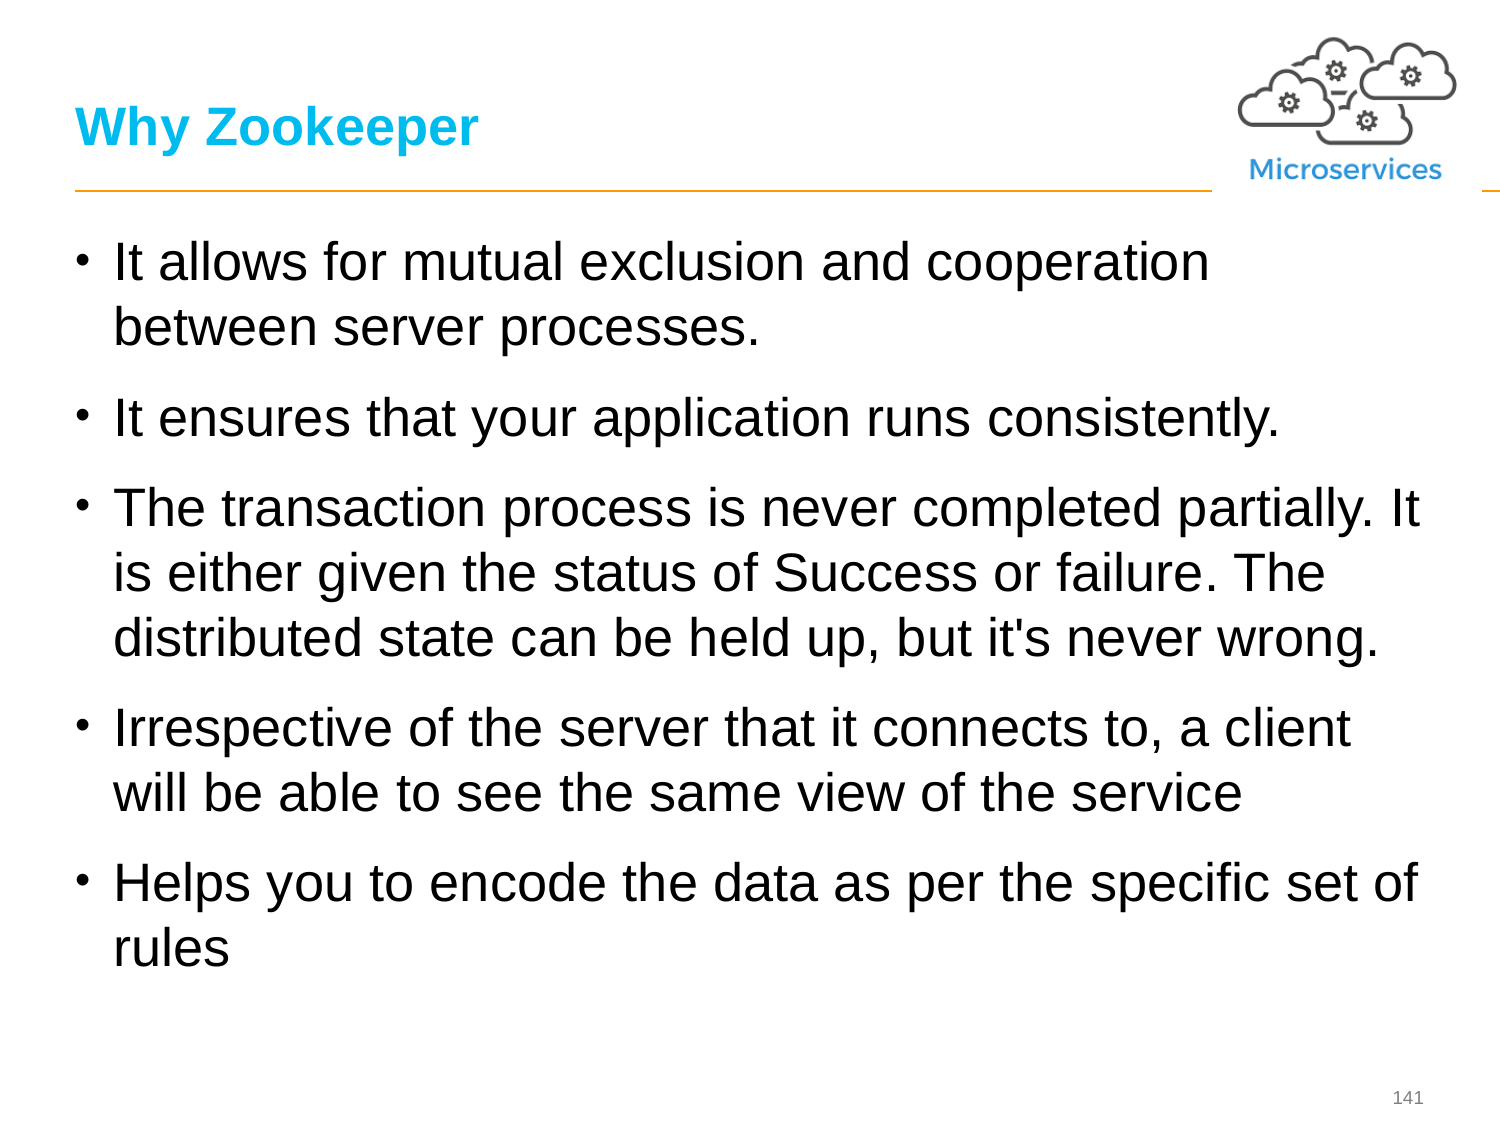

# Why Zookeeper
It allows for mutual exclusion and cooperation between server processes.
It ensures that your application runs consistently.
The transaction process is never completed partially. It is either given the status of Success or failure. The distributed state can be held up, but it's never wrong.
Irrespective of the server that it connects to, a client will be able to see the same view of the service
Helps you to encode the data as per the specific set of rules